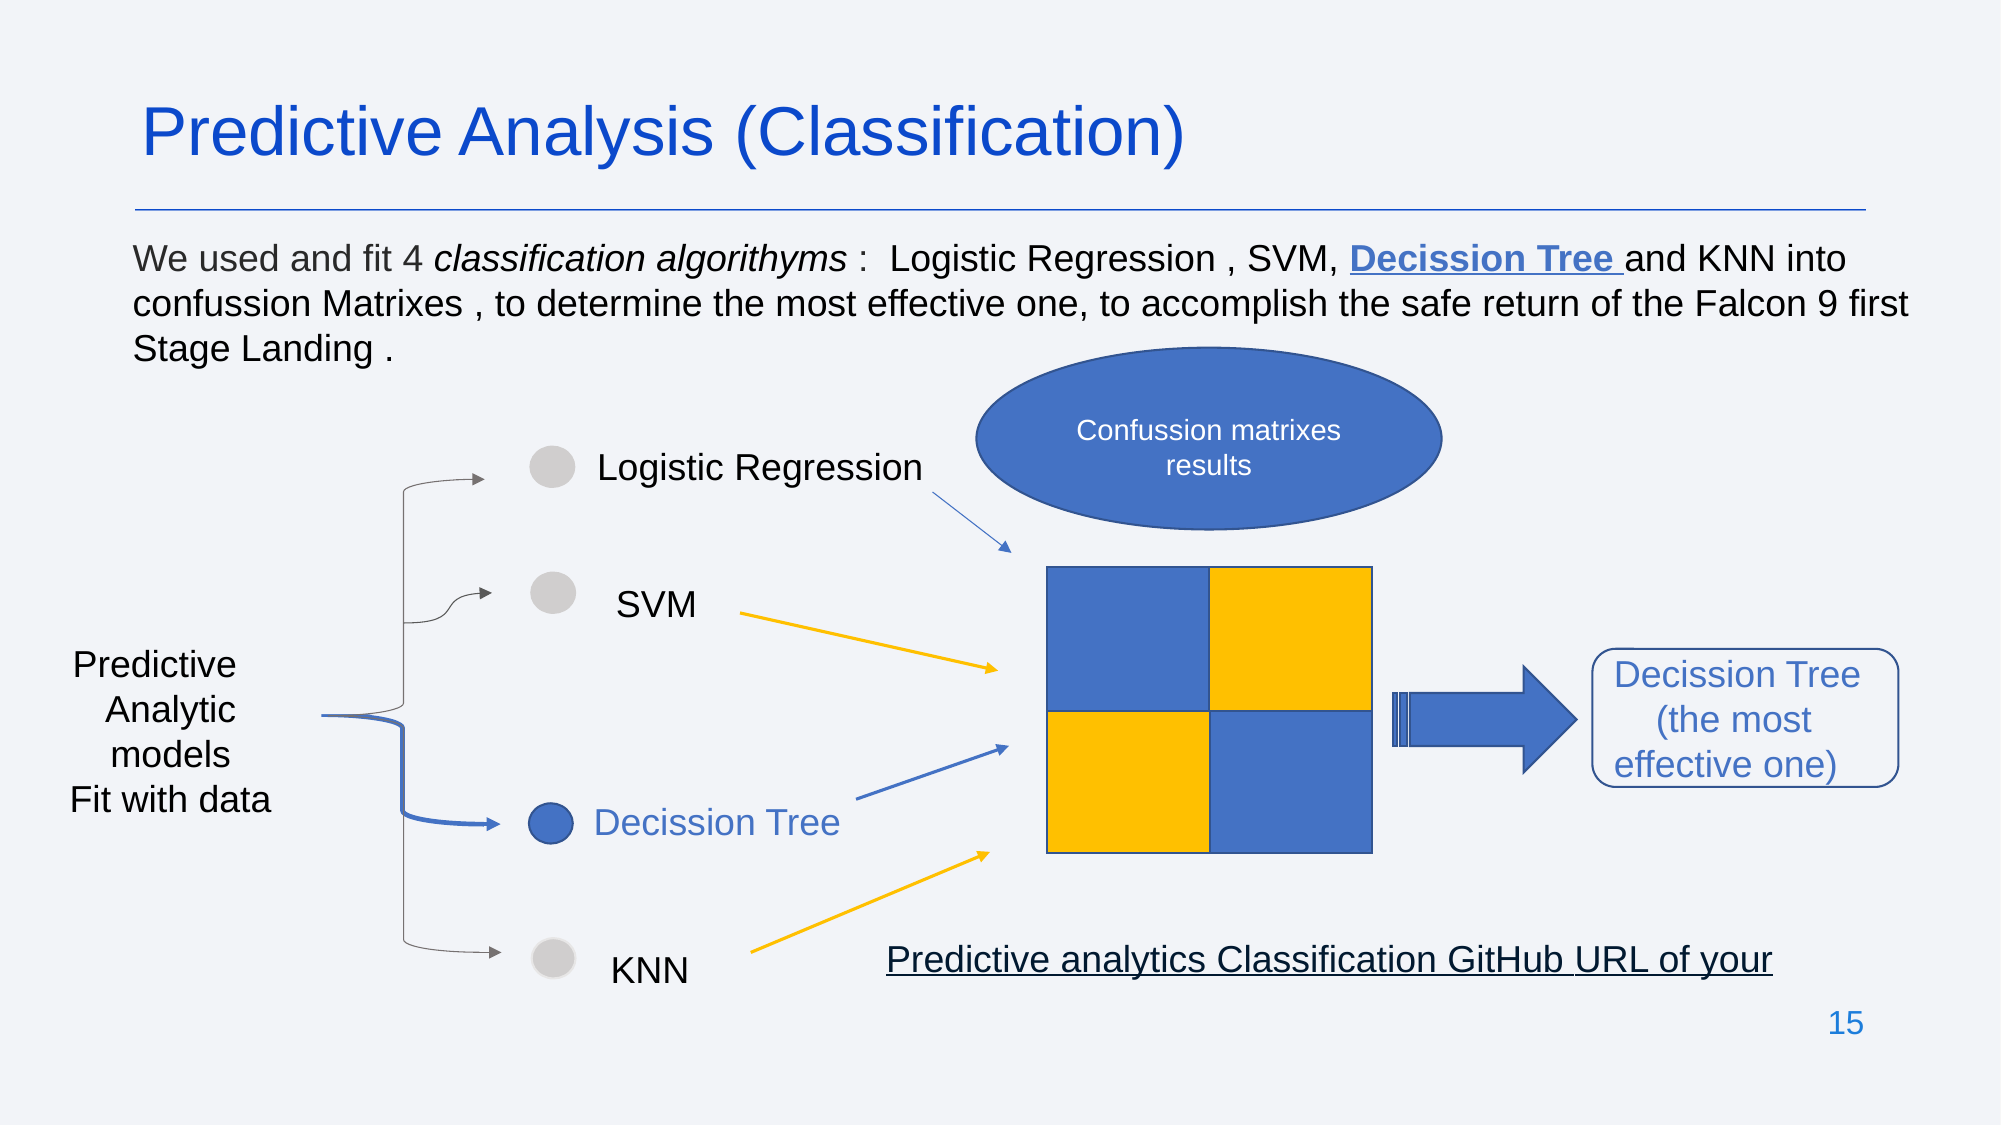

Predictive Analysis (Classification)
We used and fit 4 classification algorithyms :  Logistic Regression , SVM, Decission Tree and KNN into confussion Matrixes , to determine the most effective one, to accomplish the safe return of the Falcon 9 first Stage Landing .

Confussion matrixes
results
Logistic Regression

SVM
 Predictive     Analytic models
Fit with data
Decission Tree
    (the most effective one)

Decission Tree
KNN
Predictive analytics Classification GitHub URL of your
15